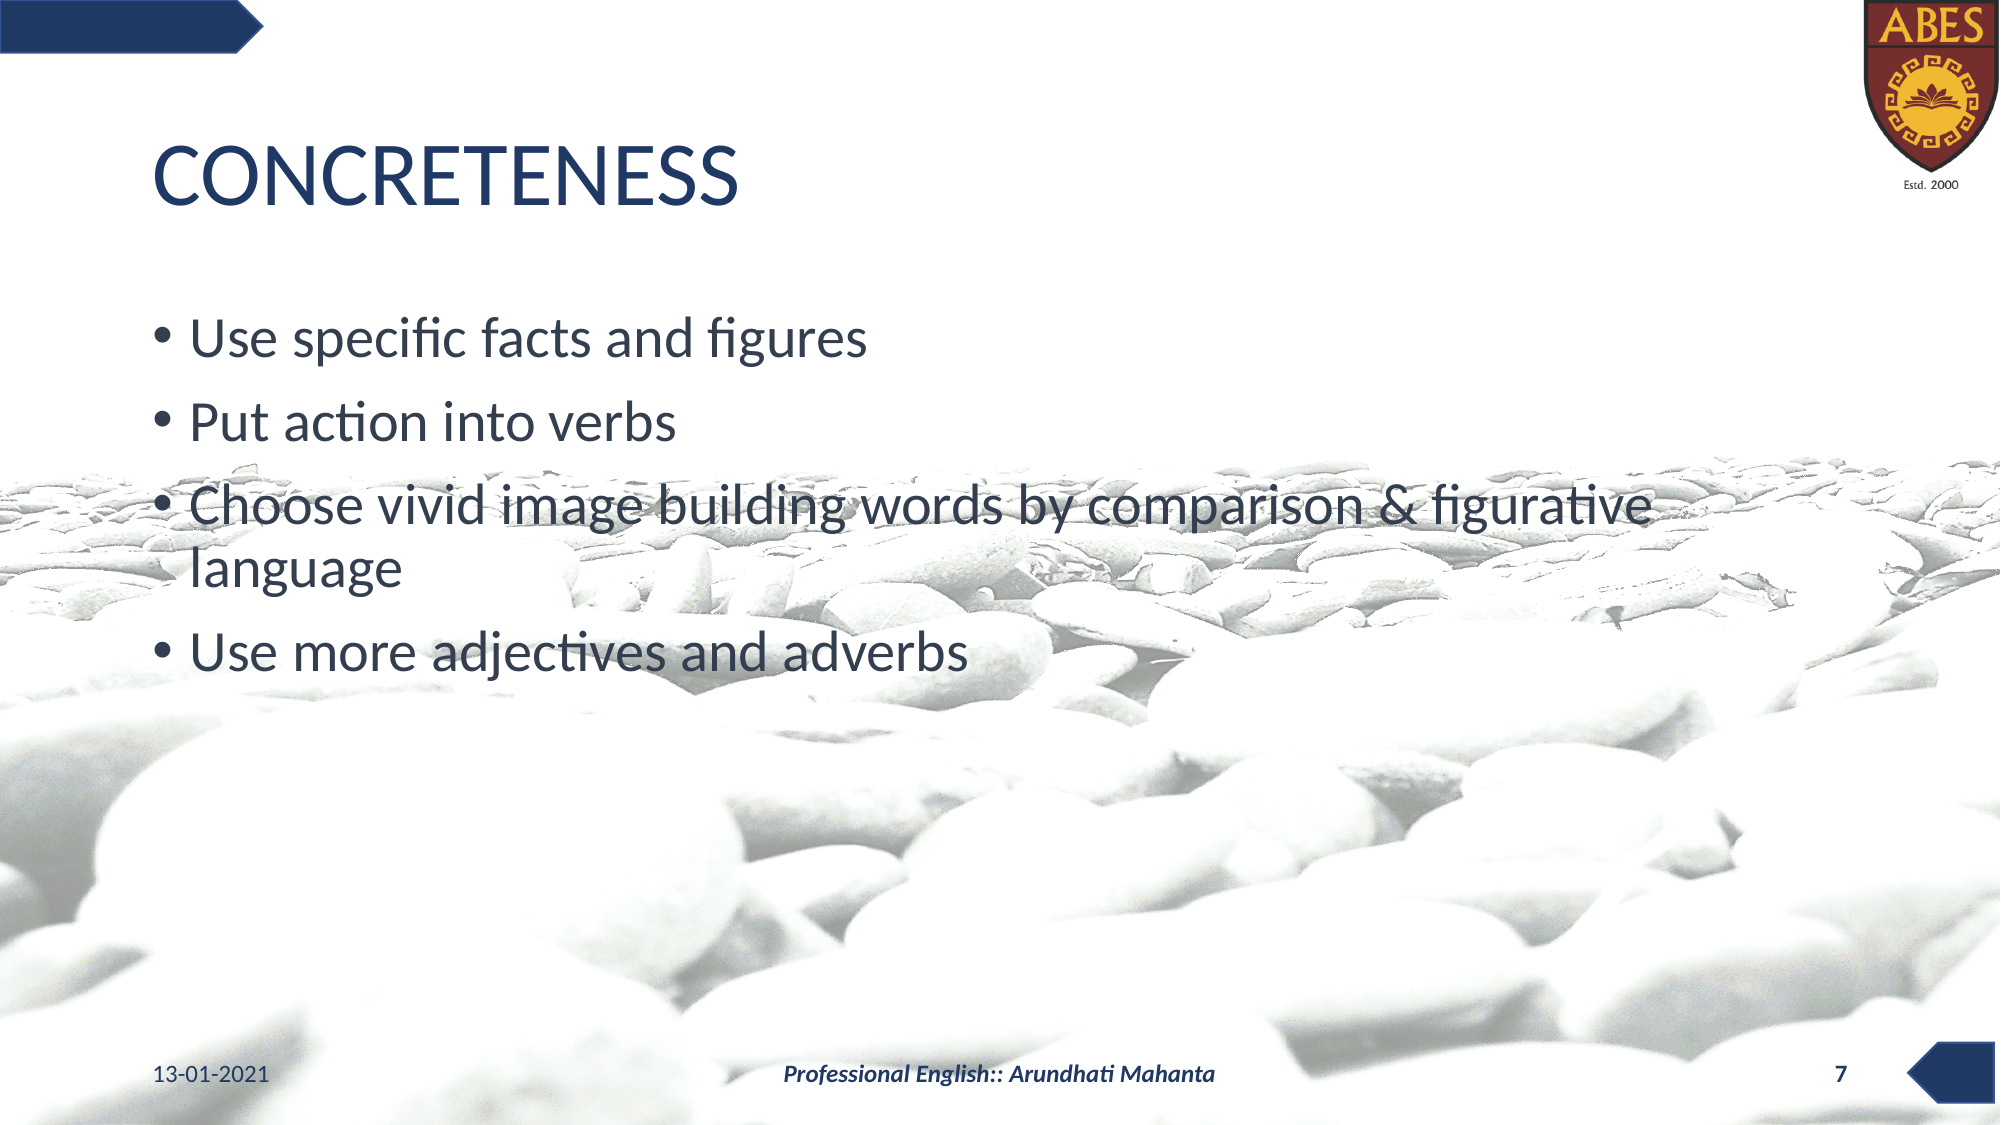

# CONCRETENESS
Use specific facts and figures
Put action into verbs
Choose vivid image building words by comparison & figurative language
Use more adjectives and adverbs
13-01-2021
Professional English:: Arundhati Mahanta
7